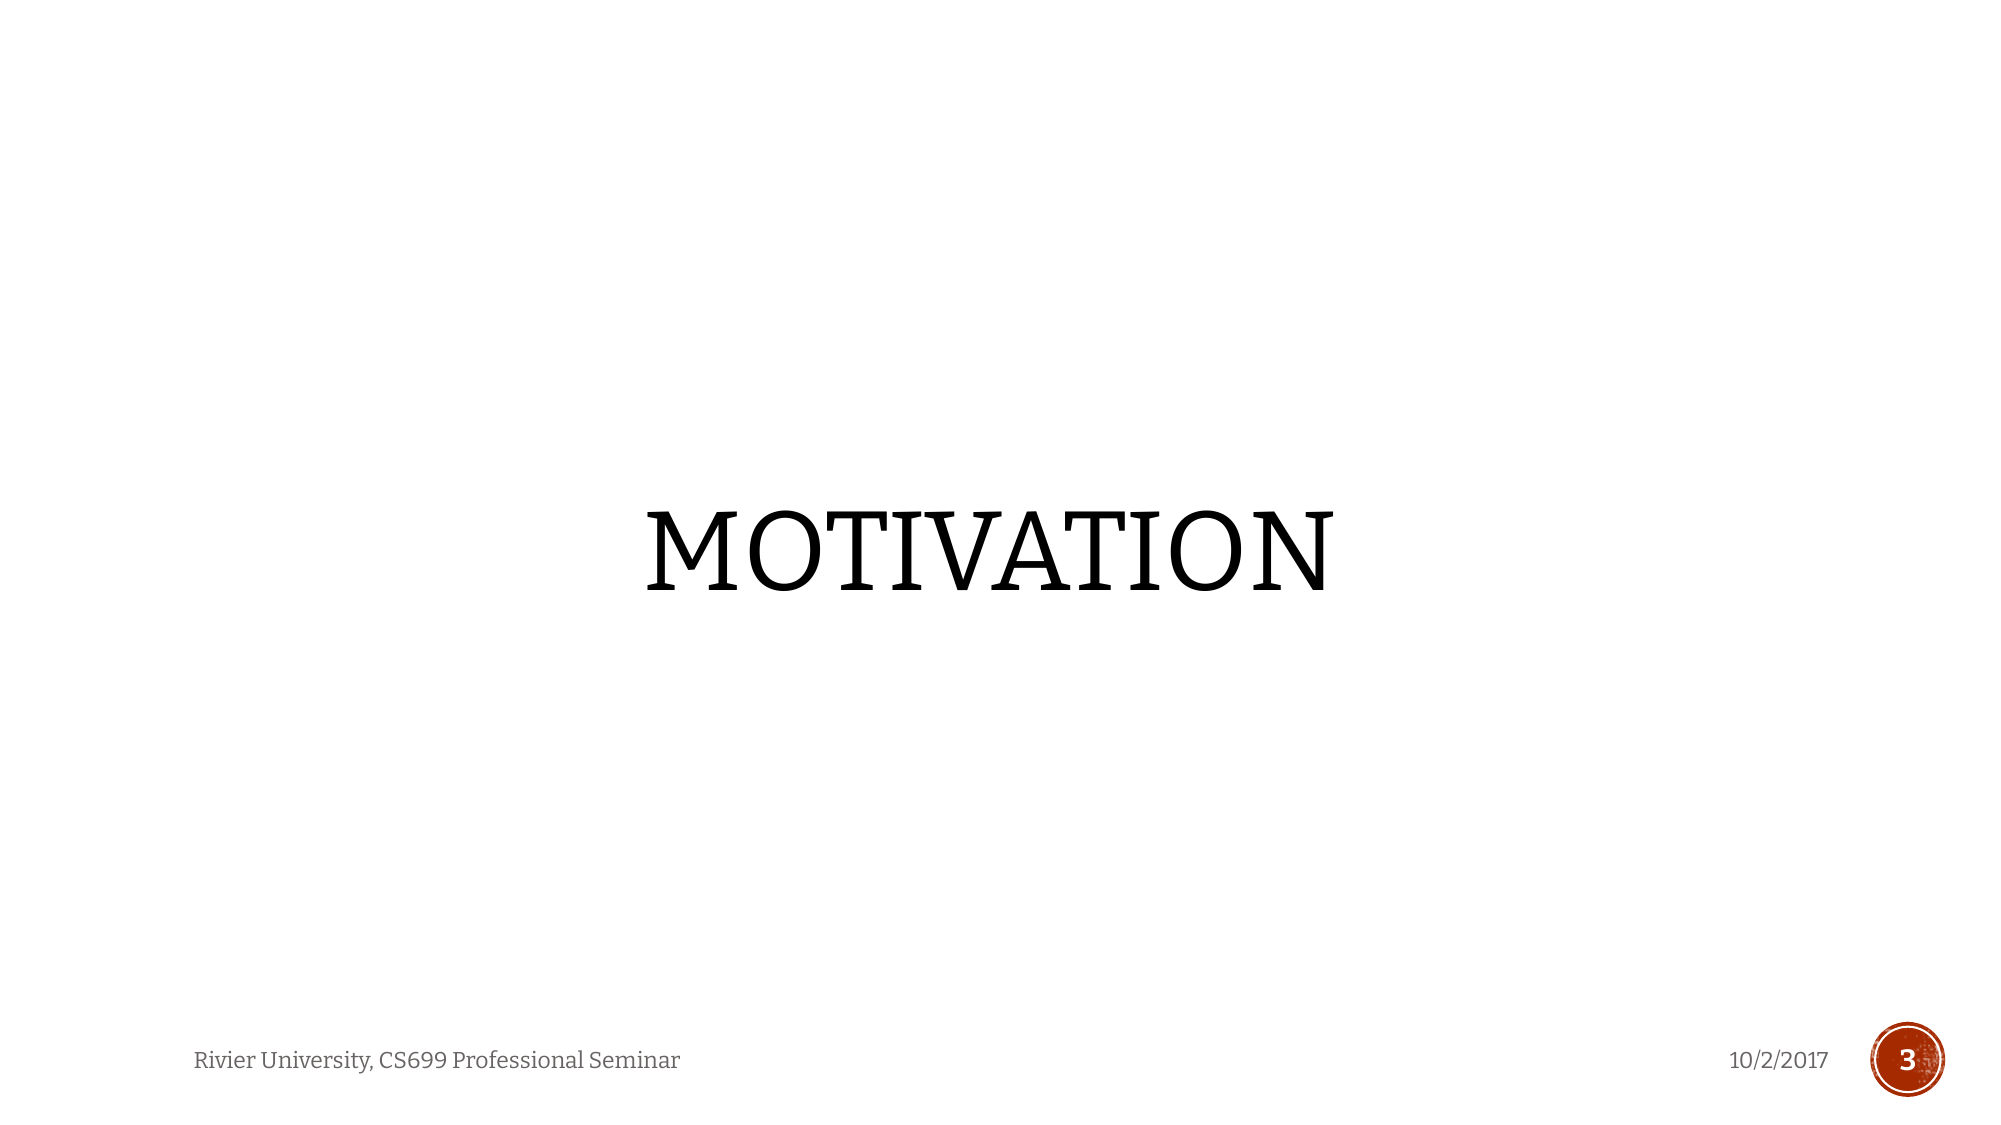

# Motivation
Rivier University, CS699 Professional Seminar
10/2/2017
3